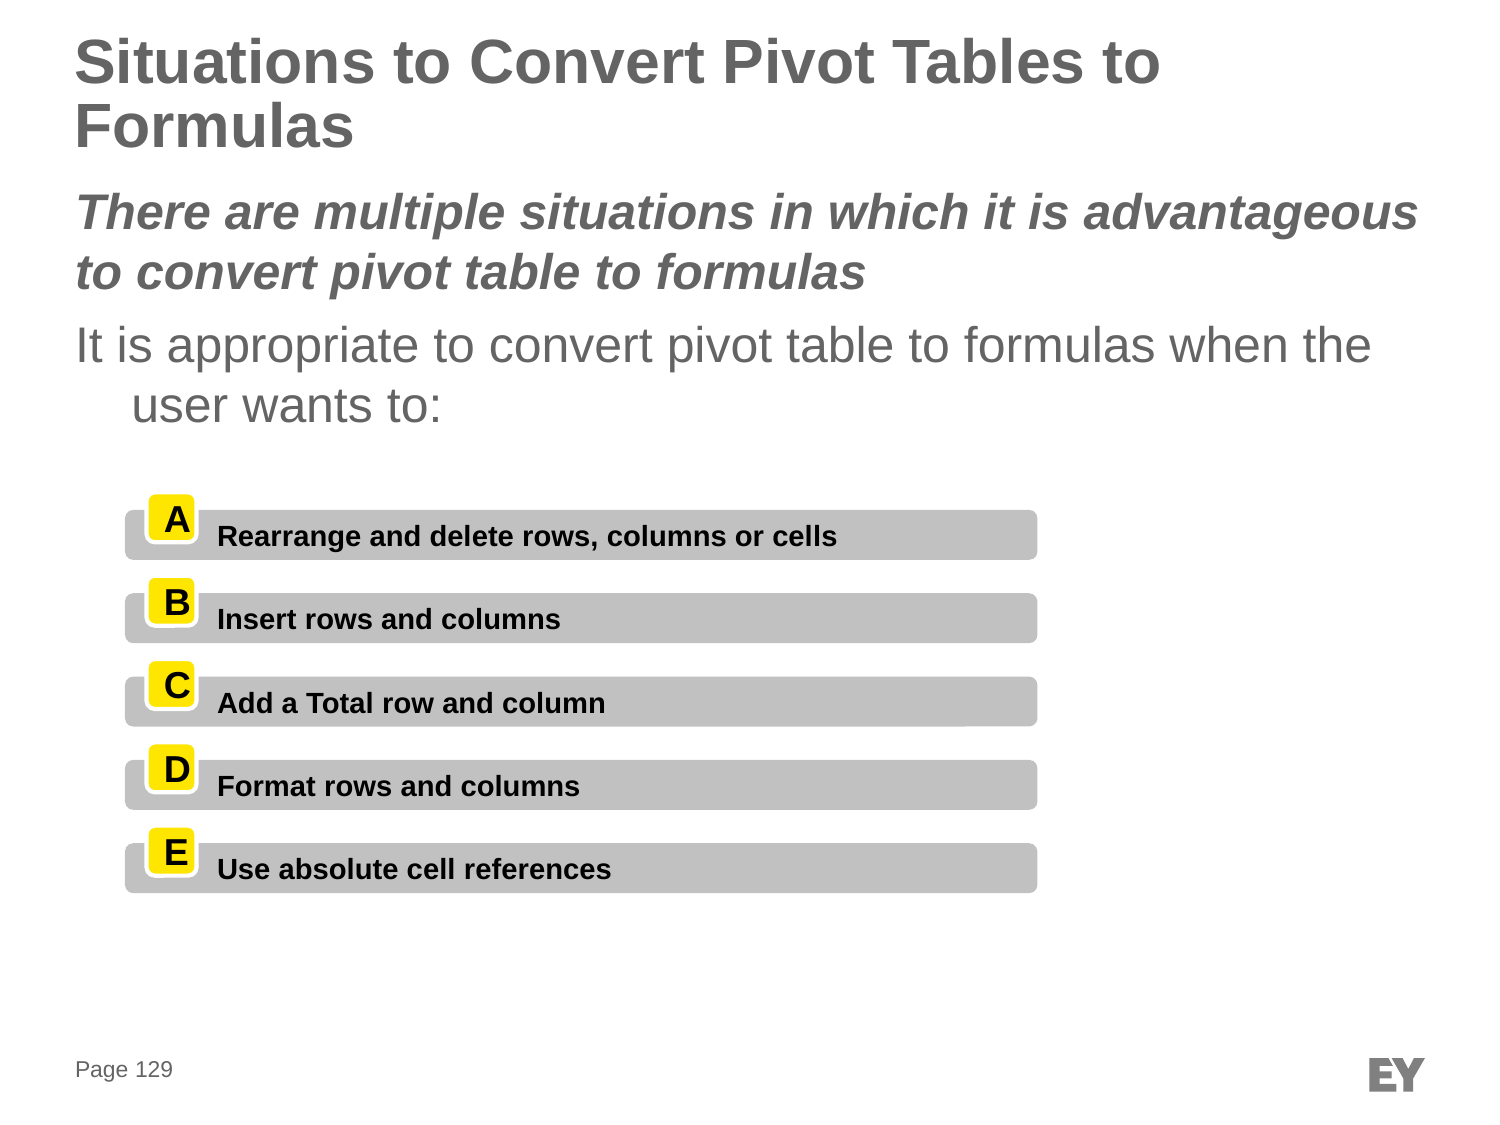

# Situations to Convert Pivot Tables to Formulas
There are multiple situations in which it is advantageous to convert pivot table to formulas
It is appropriate to convert pivot table to formulas when the user wants to:
A
Rearrange and delete rows, columns or cells
B
Insert rows and columns
C
Add a Total row and column
D
Format rows and columns
E
Use absolute cell references